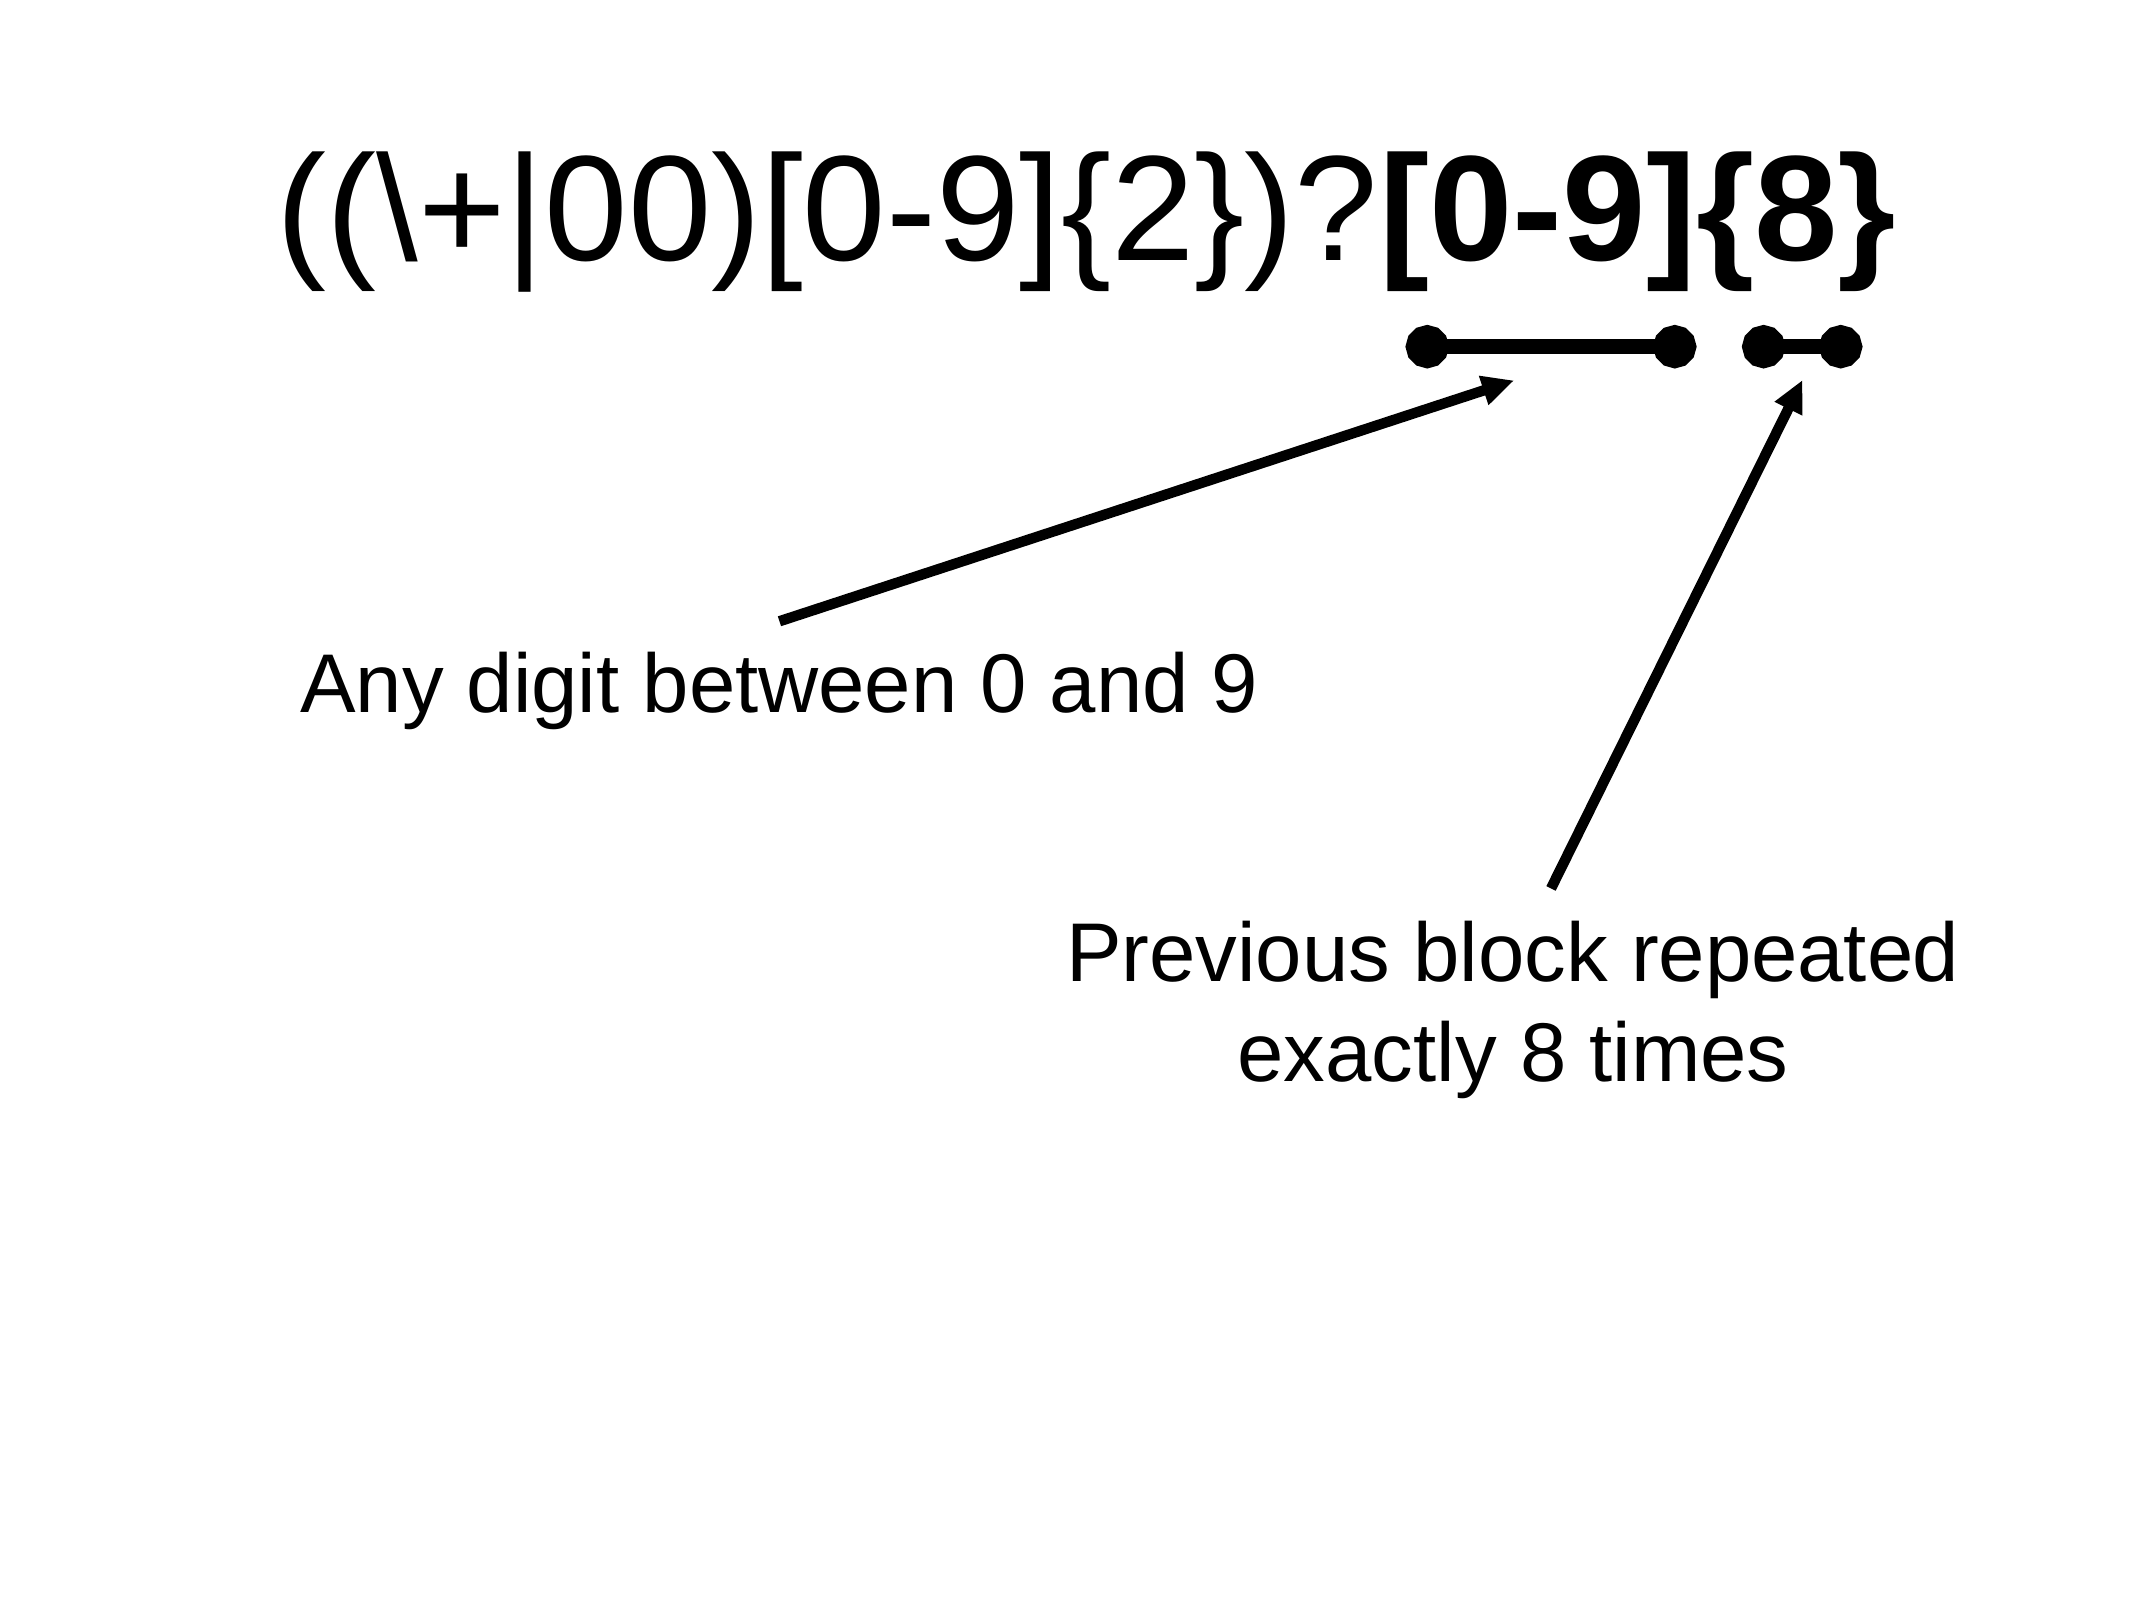

((\+|00)[0-9]{2})?[0-9]{8}
Any digit between 0 and 9
Previous block repeated exactly 8 times